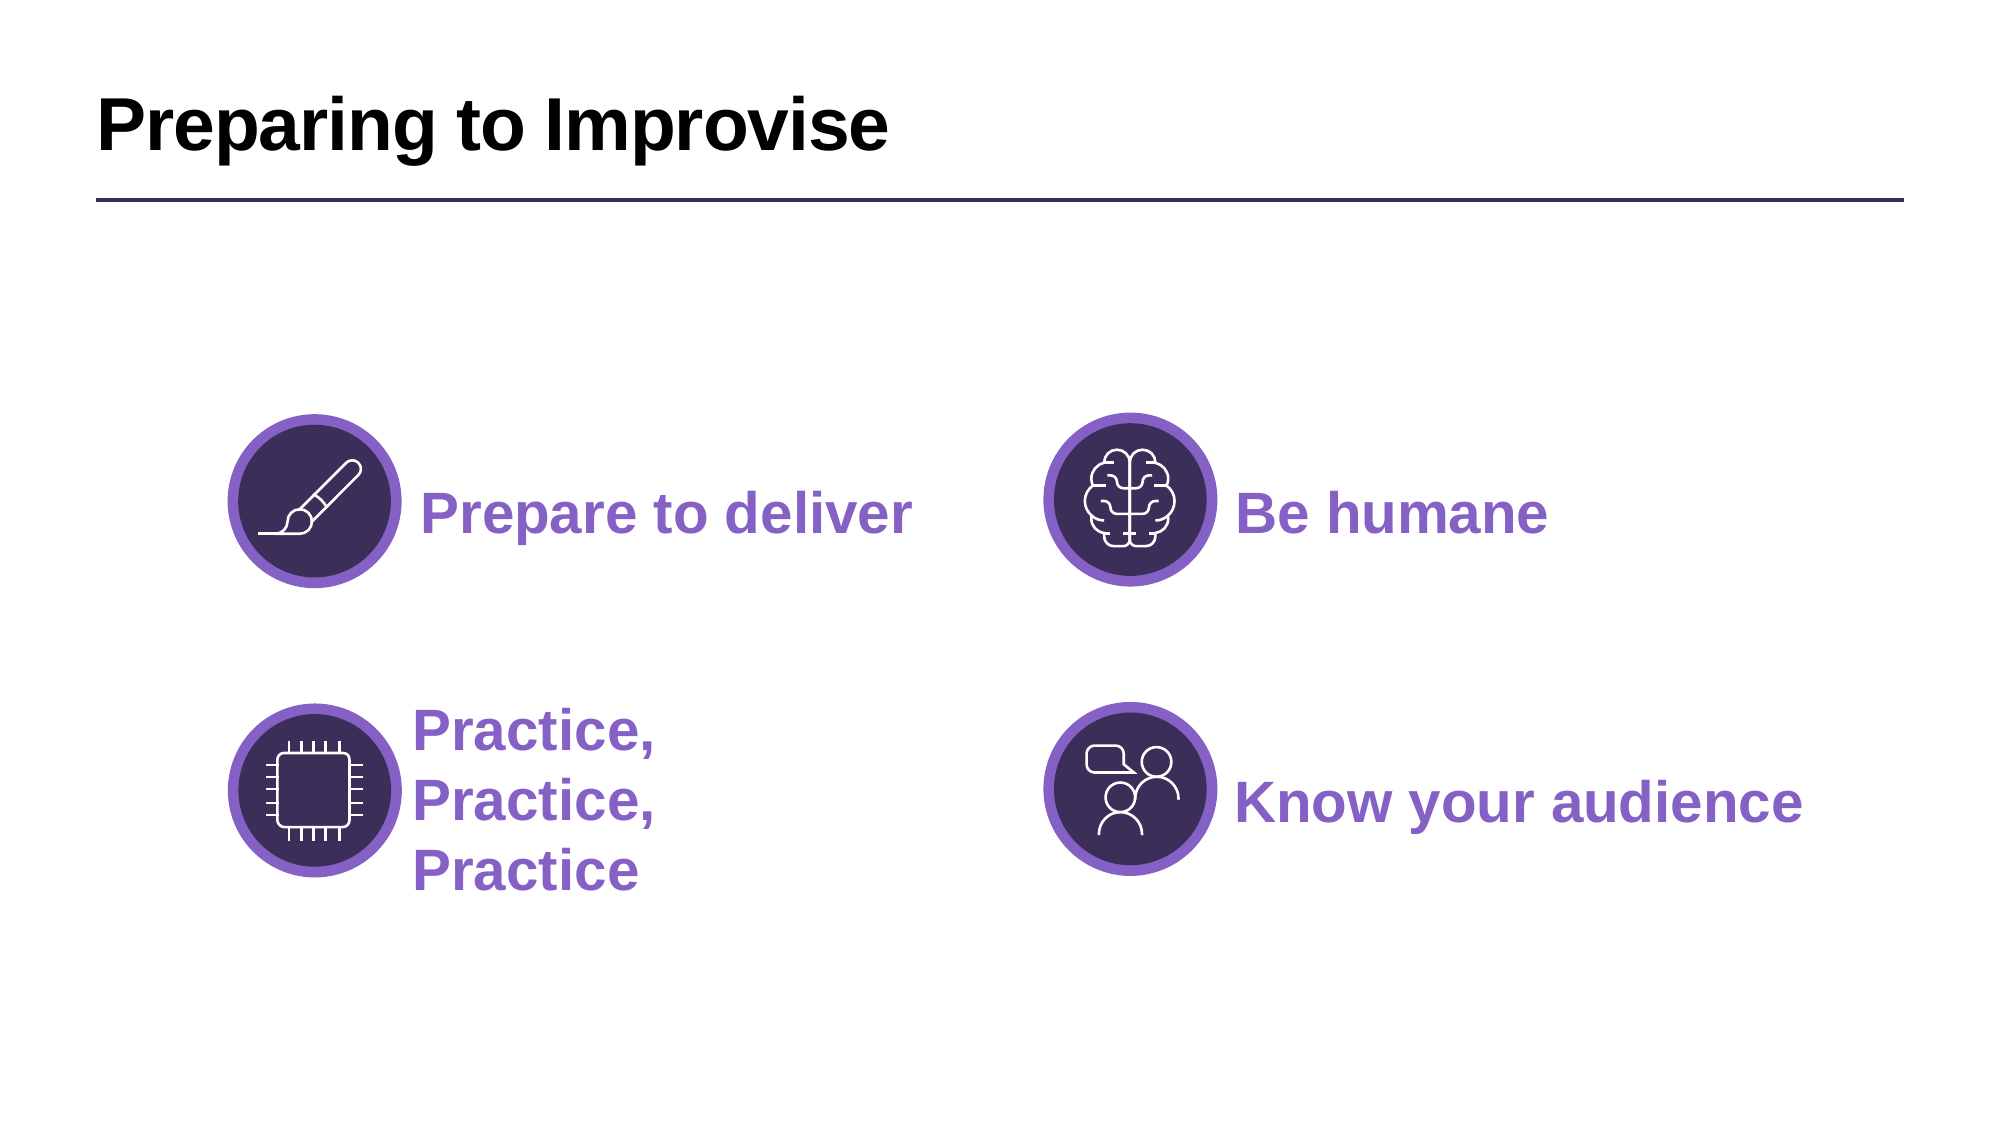

# Preparing to Improvise

Prepare to deliver
Be humane

Practice,
Practice,
Practice
Know your audience